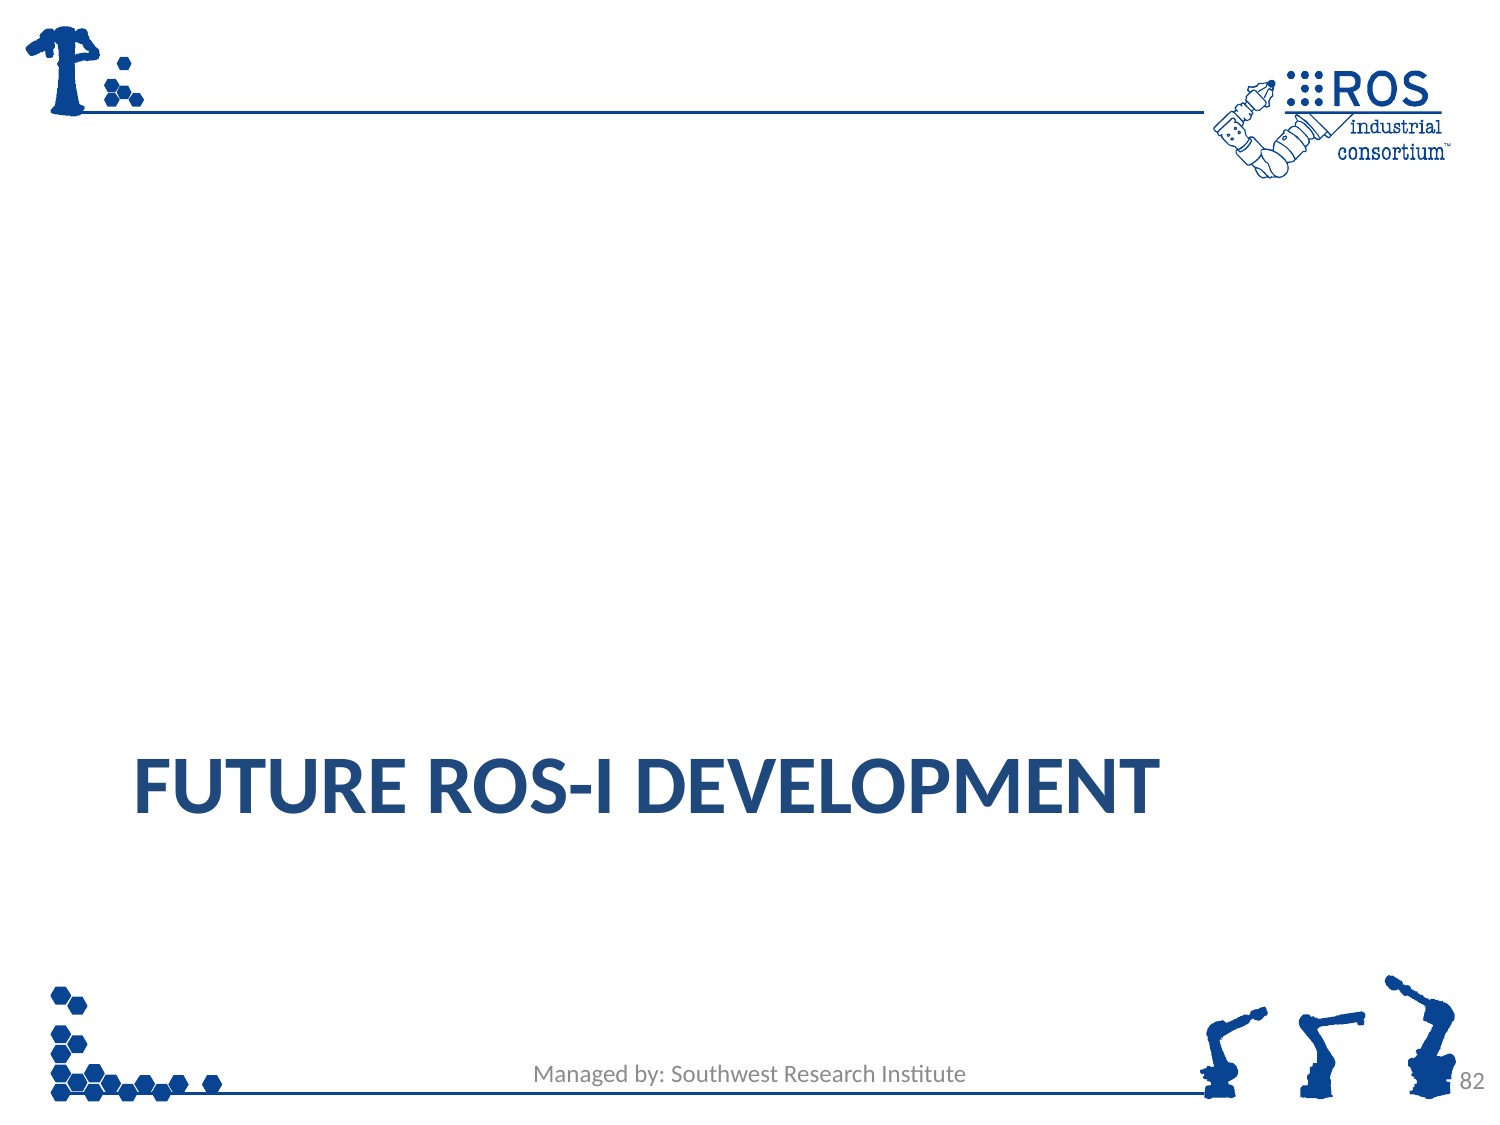

# Future ROS-I Development

Managed by: Southwest Research Institute
82